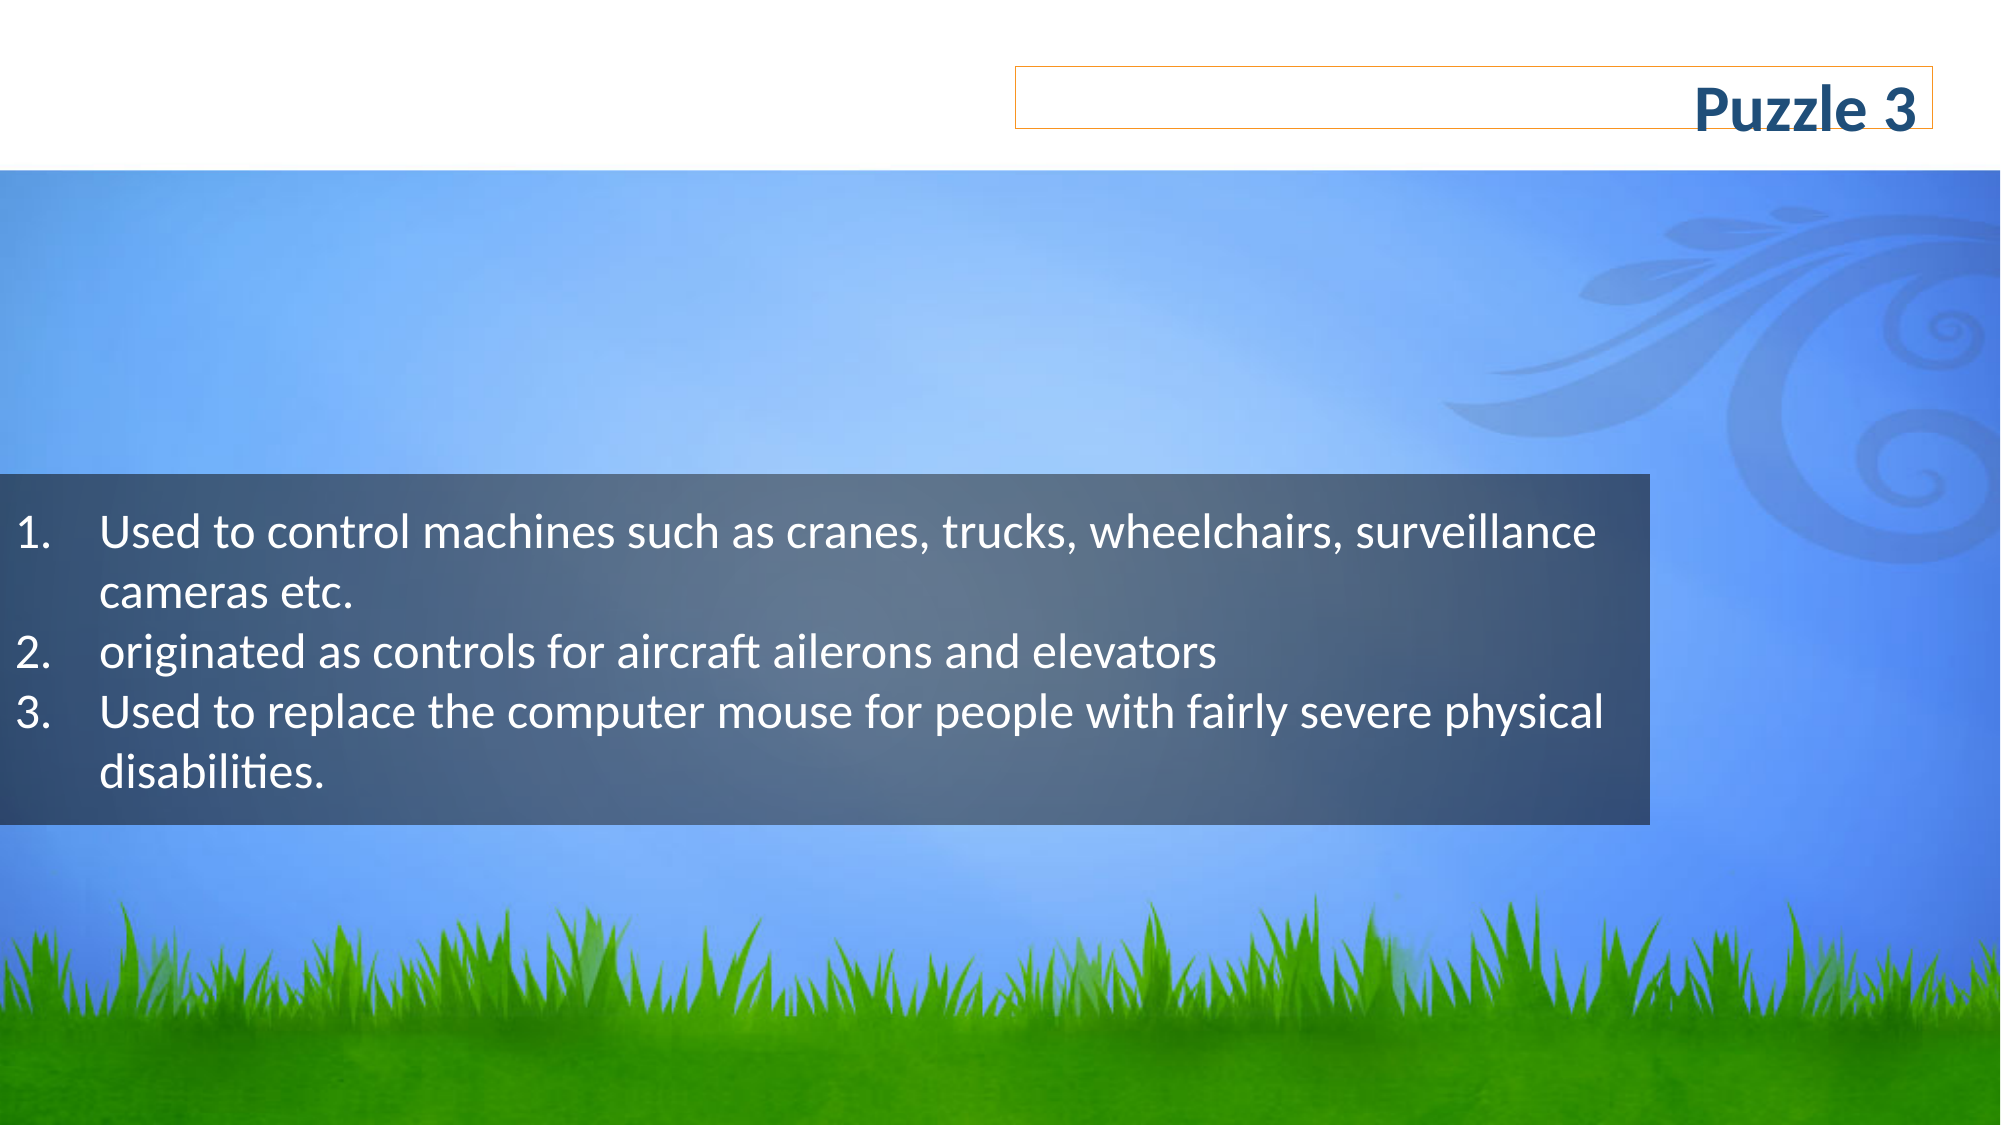

Puzzle 3
Used to control machines such as cranes, trucks, wheelchairs, surveillance cameras etc.
originated as controls for aircraft ailerons and elevators
Used to replace the computer mouse for people with fairly severe physical disabilities.